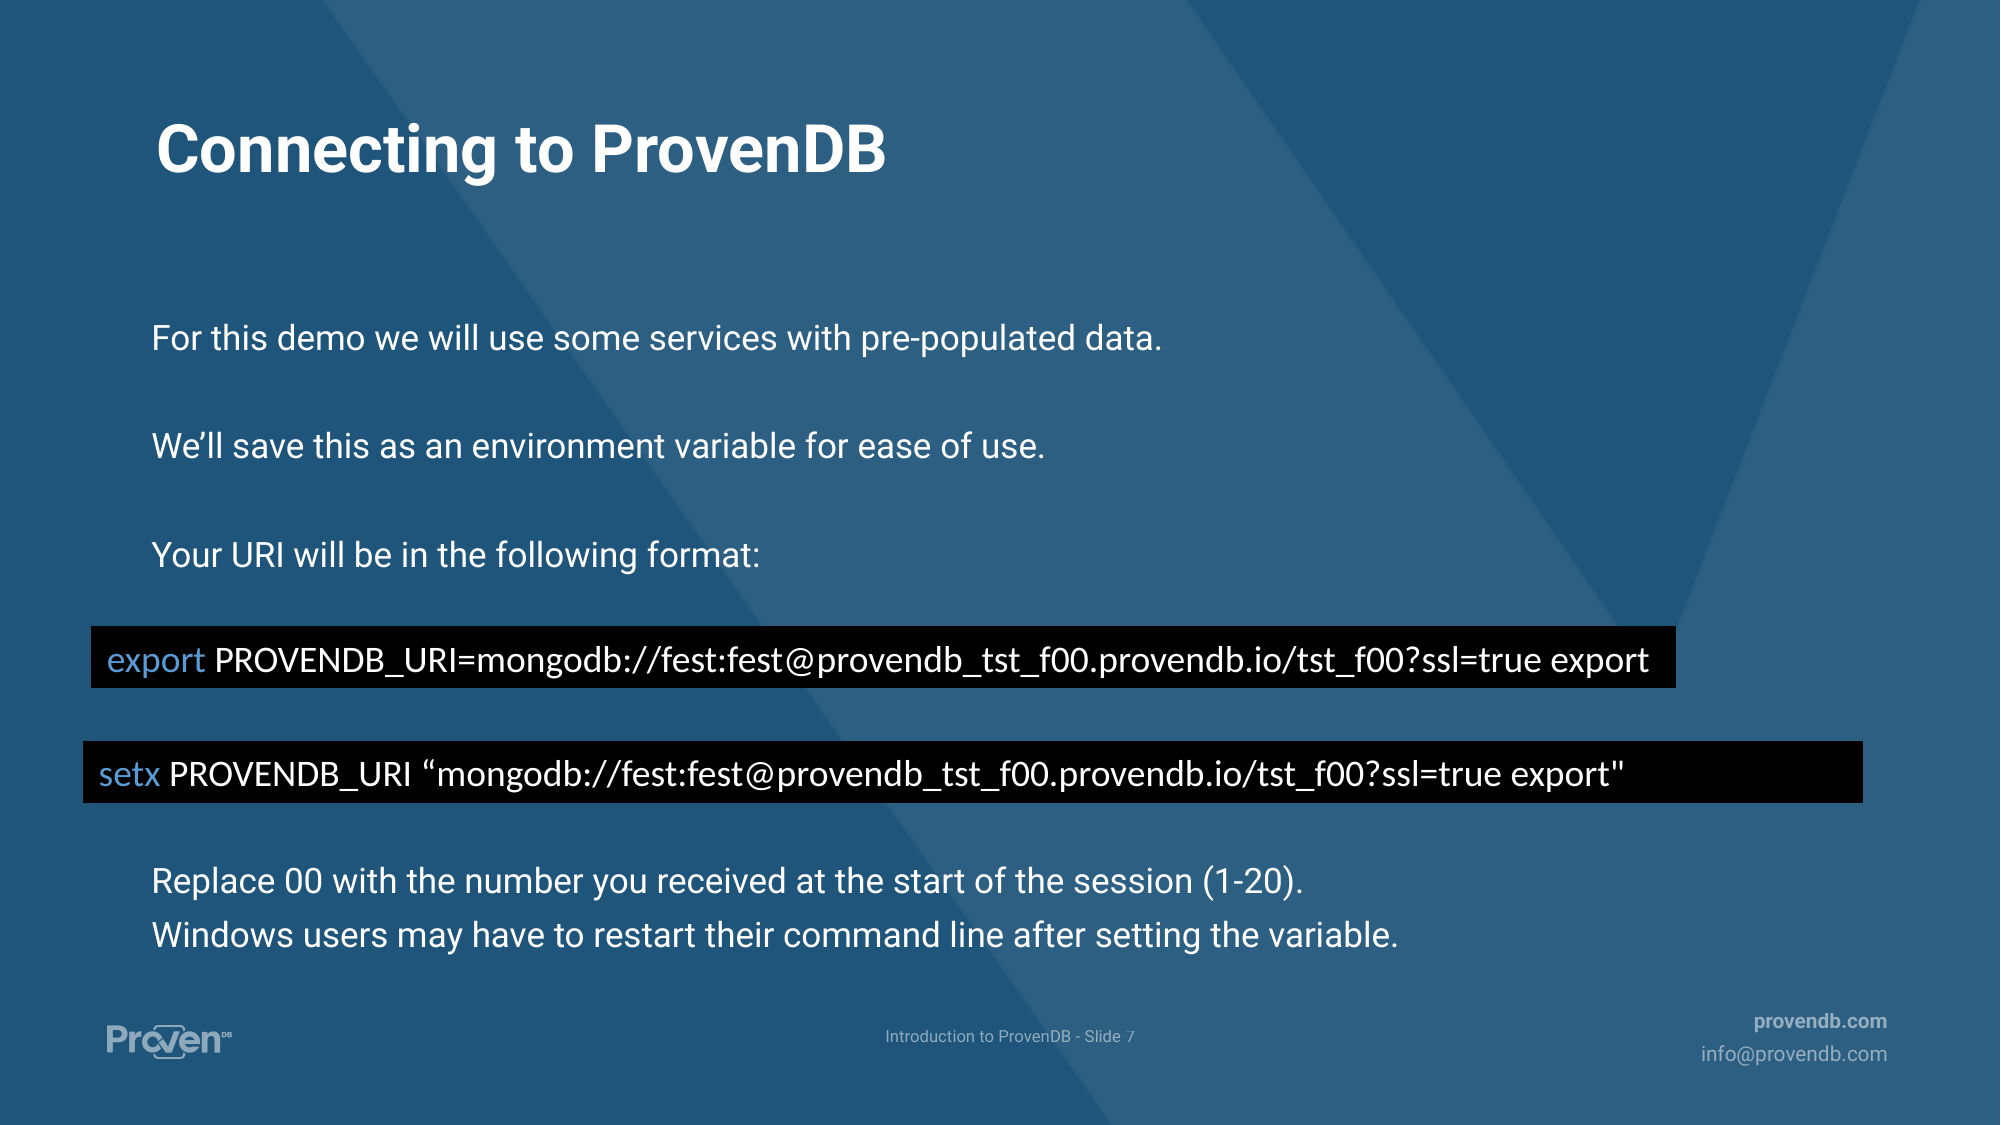

Connecting to ProvenDB
For this demo we will use some services with pre-populated data.

We’ll save this as an environment variable for ease of use.

Your URI will be in the following format:

Replace 00 with the number you received at the start of the session (1-20).
Windows users may have to restart their command line after setting the variable.

export PROVENDB_URI=mongodb://fest:fest@provendb_tst_f00.provendb.io/tst_f00?ssl=true export
setx PROVENDB_URI “mongodb://fest:fest@provendb_tst_f00.provendb.io/tst_f00?ssl=true export"